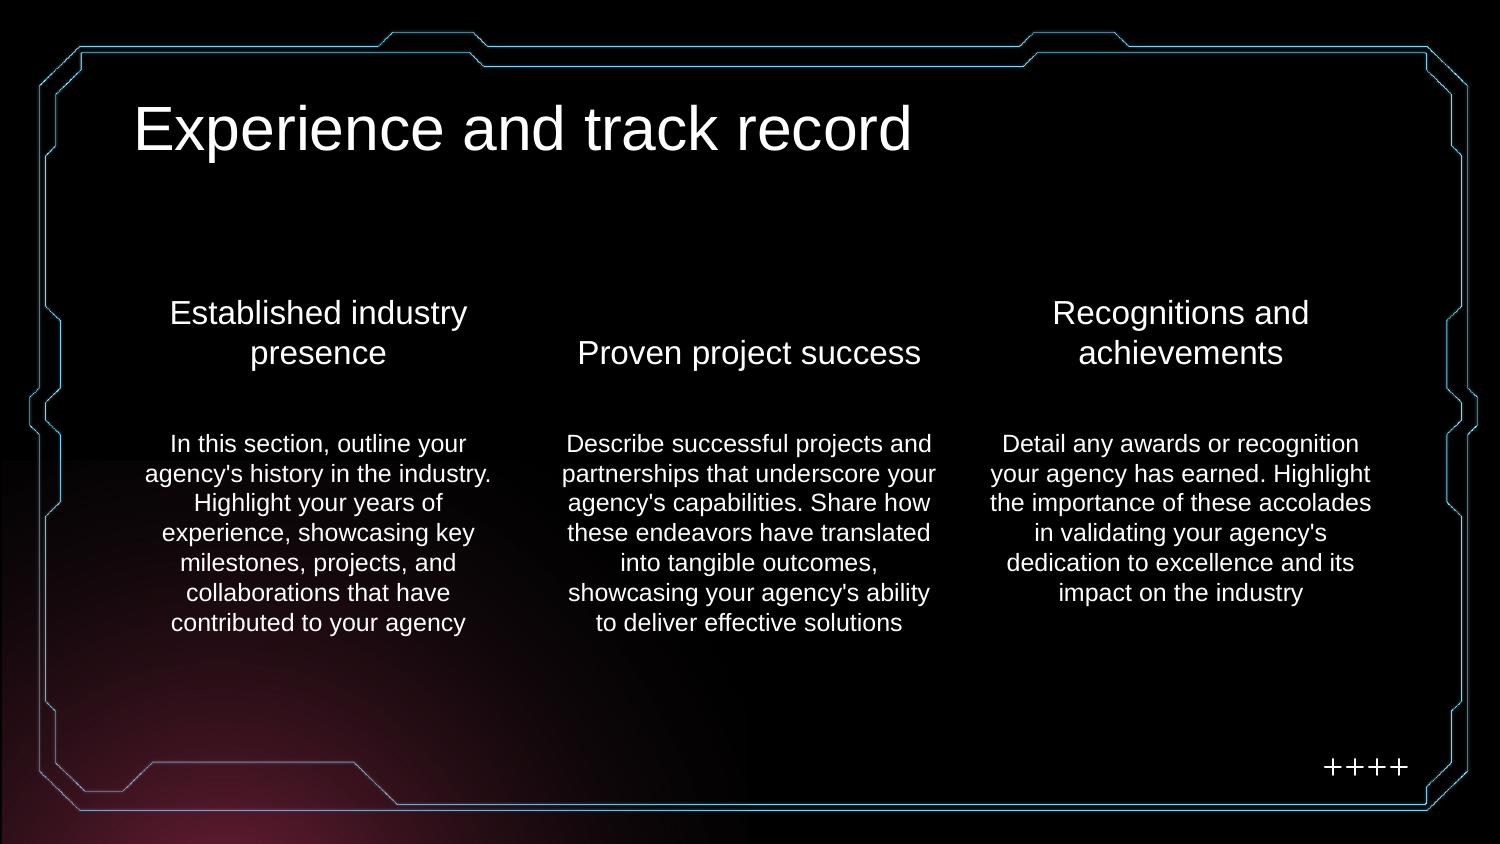

# Experience and track record
Established industry presence
Proven project success
Recognitions and achievements
In this section, outline your agency's history in the industry. Highlight your years of experience, showcasing key milestones, projects, and collaborations that have contributed to your agency
Describe successful projects and partnerships that underscore your agency's capabilities. Share how these endeavors have translated into tangible outcomes, showcasing your agency's ability to deliver effective solutions
Detail any awards or recognition your agency has earned. Highlight the importance of these accolades in validating your agency's dedication to excellence and its impact on the industry